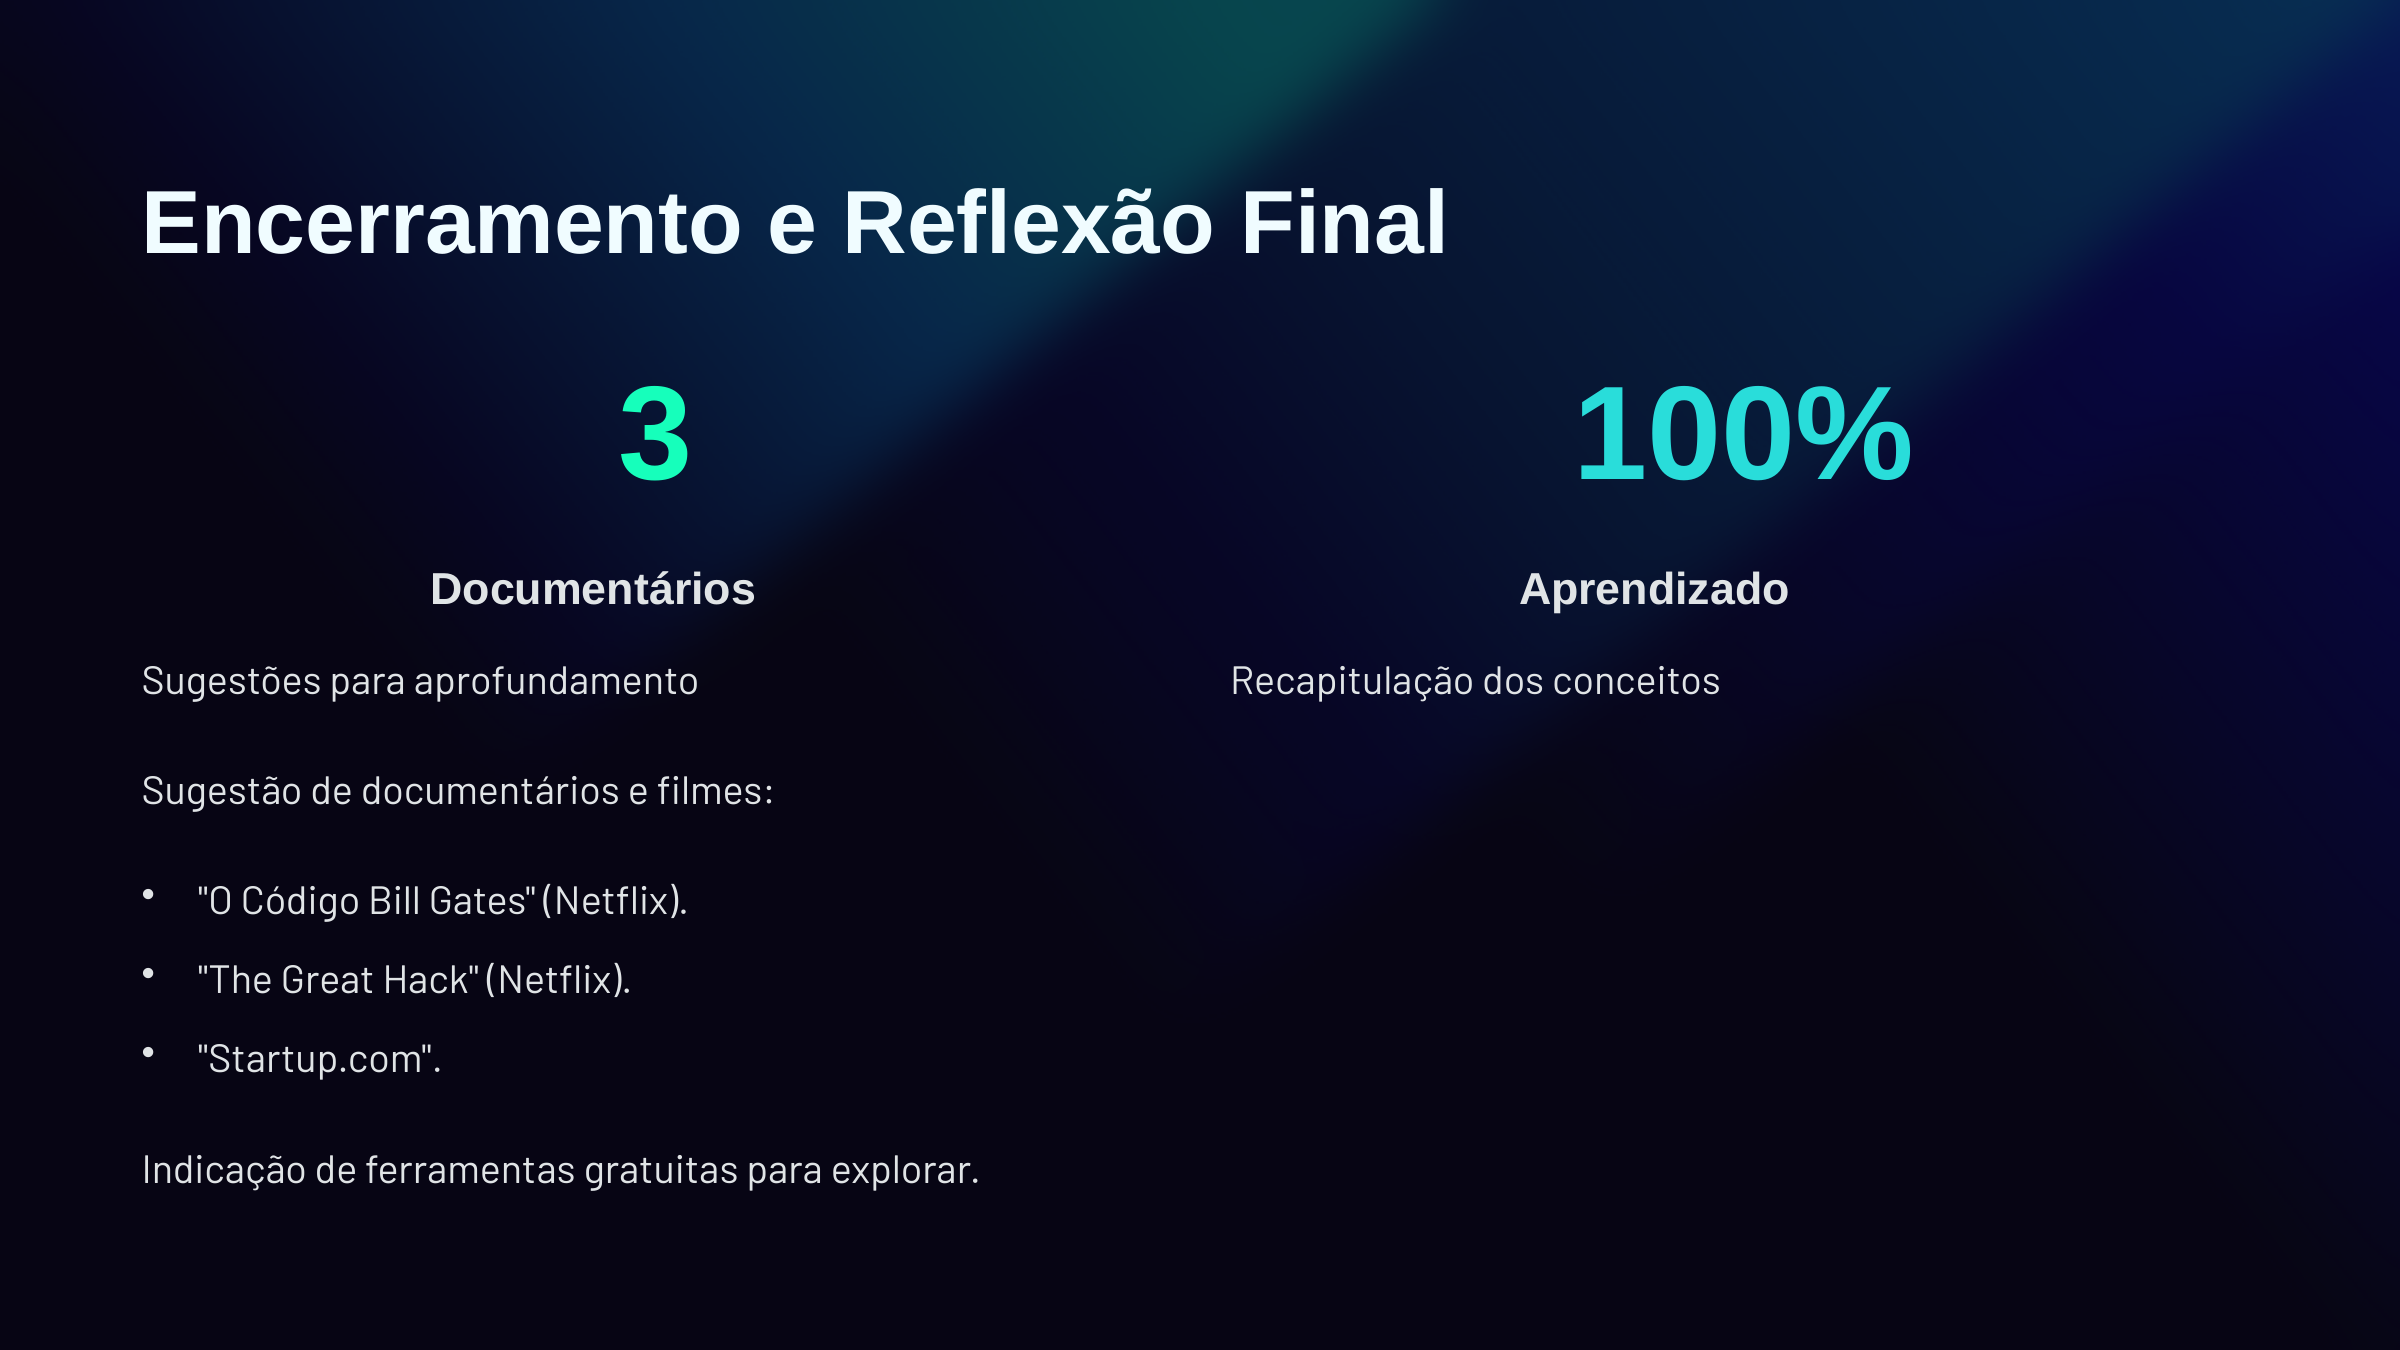

Encerramento e Reflexão Final
3
100%
Documentários
Aprendizado
Sugestões para aprofundamento
Recapitulação dos conceitos
Sugestão de documentários e filmes:
"O Código Bill Gates" (Netflix).
"The Great Hack" (Netflix).
"Startup.com".
Indicação de ferramentas gratuitas para explorar.